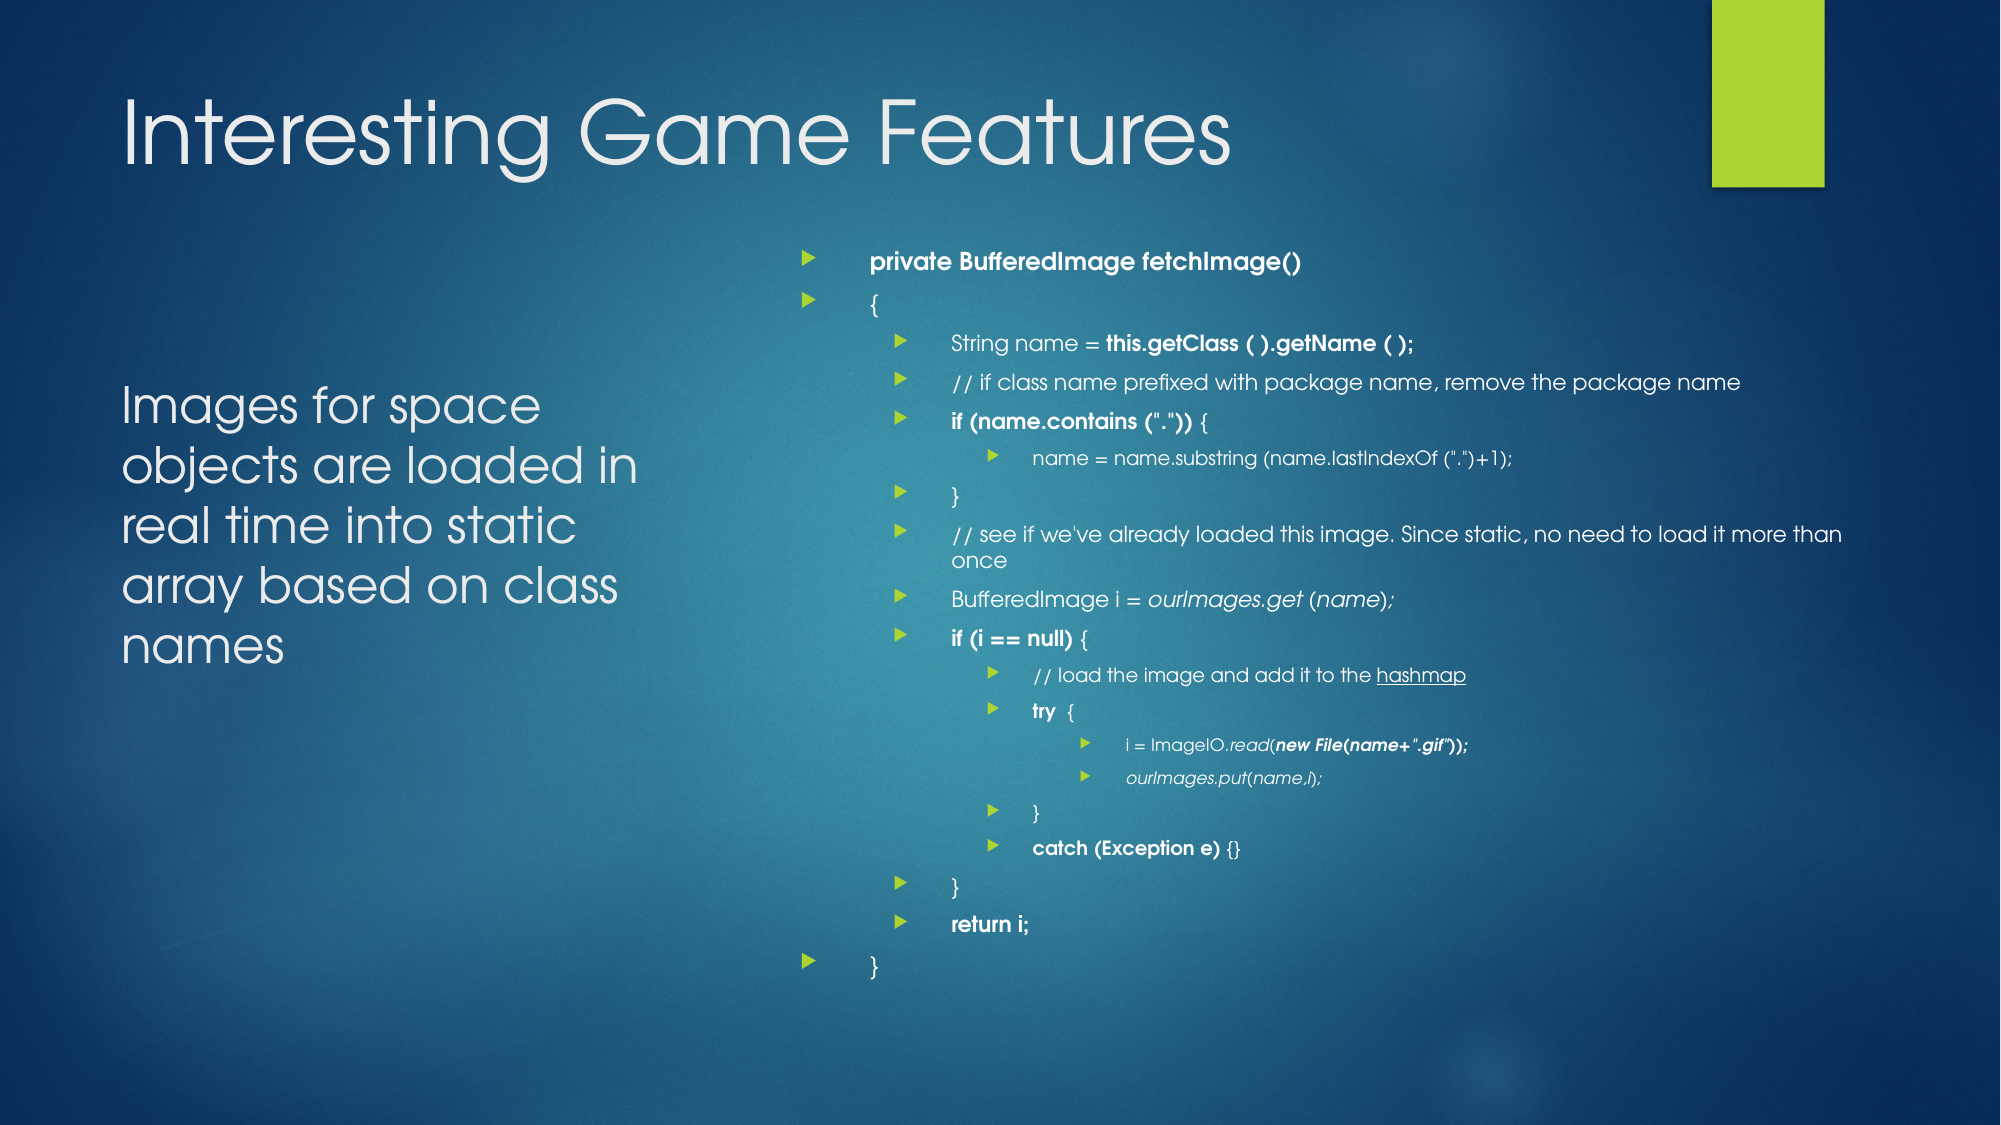

Interesting Game Features
private BufferedImage fetchImage()
{
String name = this.getClass ( ).getName ( );
// if class name prefixed with package name, remove the package name
if (name.contains (".")) {
name = name.substring (name.lastIndexOf (".")+1);
}
// see if we've already loaded this image. Since static, no need to load it more than once
BufferedImage i = ourImages.get (name);
if (i == null) {
// load the image and add it to the hashmap
try  {
i = ImageIO.read(new File(name+".gif"));
ourImages.put(name,i);
}
catch (Exception e) {}
}
return i;
}
# Images for space objects are loaded in real time into static array based on class names